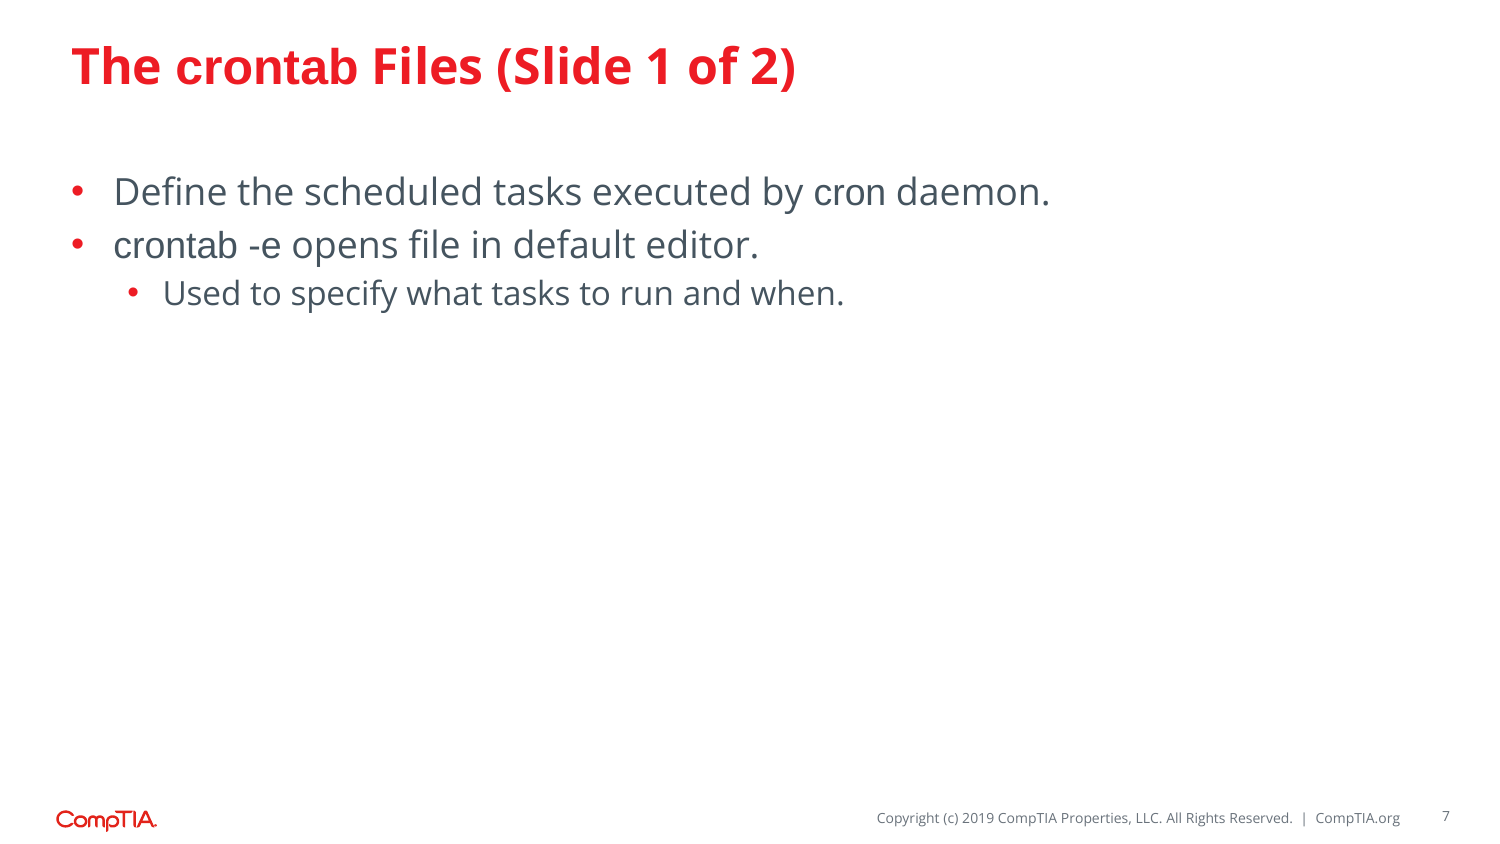

# The crontab Files (Slide 1 of 2)
Define the scheduled tasks executed by cron daemon.
crontab -e opens file in default editor.
Used to specify what tasks to run and when.
7